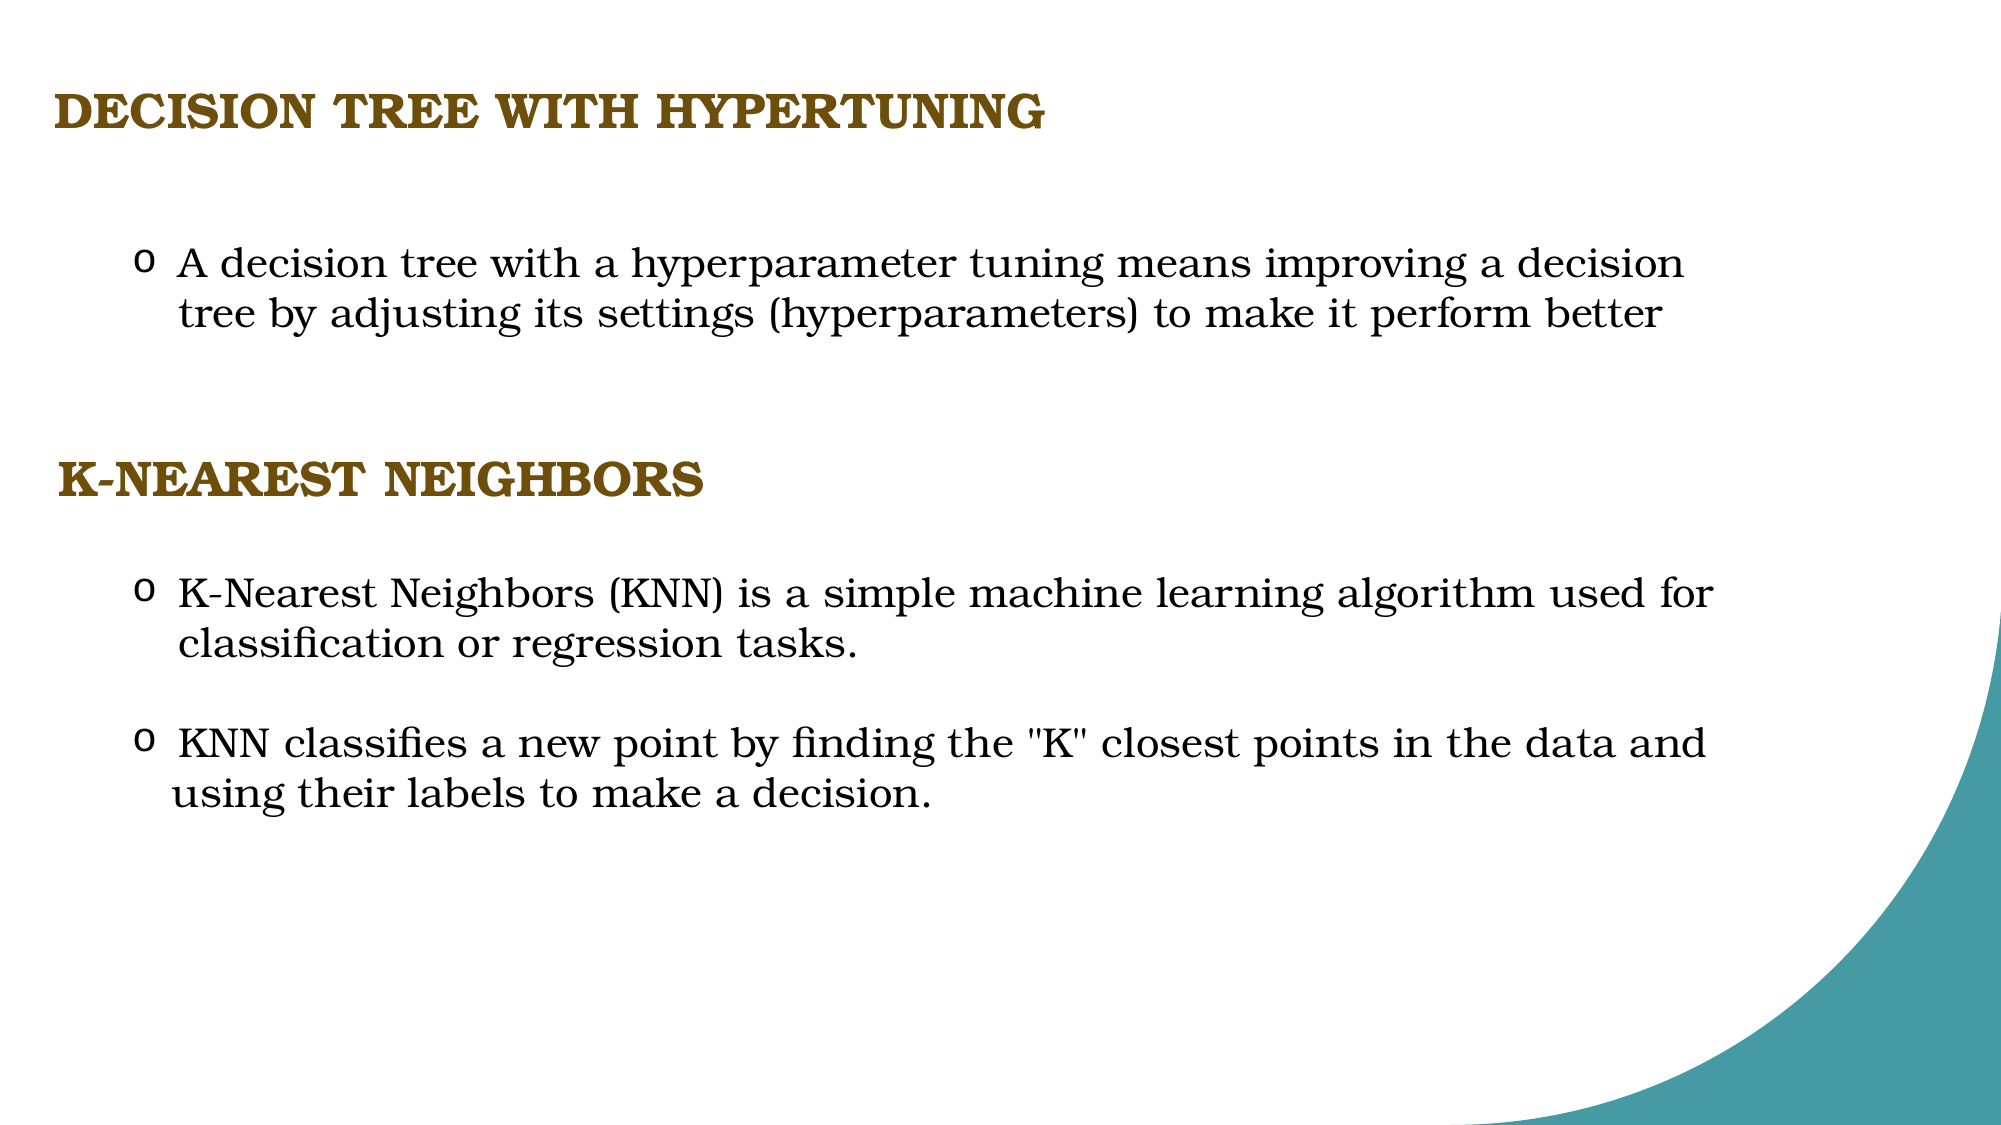

# DECISION TREE WITH HYPERTUNING
A decision tree with a hyperparameter tuning means improving a decision tree by adjusting its settings (hyperparameters) to make it perform better

K-NEAREST NEIGHBORS
K-Nearest Neighbors (KNN) is a simple machine learning algorithm used for classification or regression tasks.

KNN classifies a new point by finding the "K" closest points in the data and
   using their labels to make a decision.